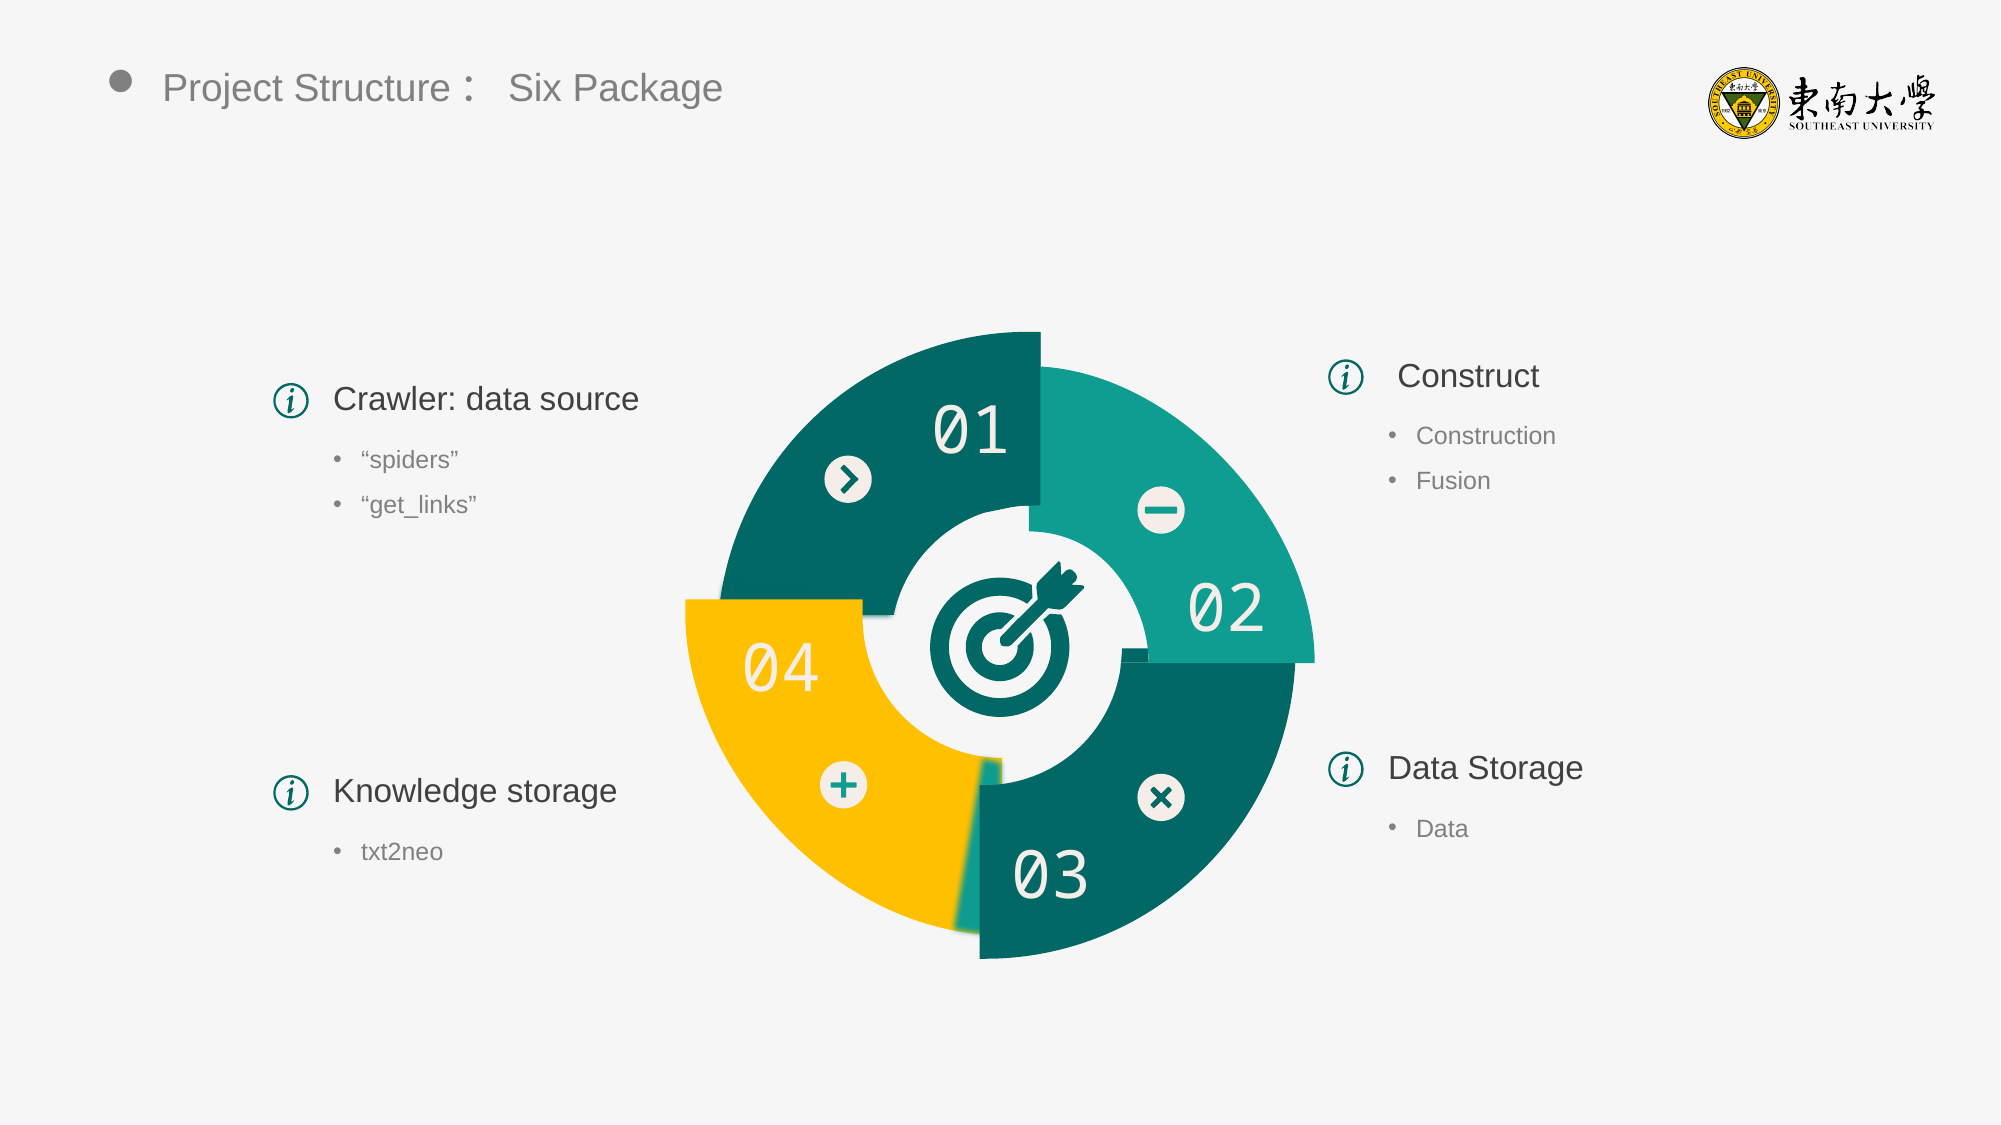

Project Structure：Six Package

01

02

04

03
 Construct

Construction
Fusion
Crawler: data source

“spiders”
“get_links”
Data Storage

Data
Knowledge storage

txt2neo